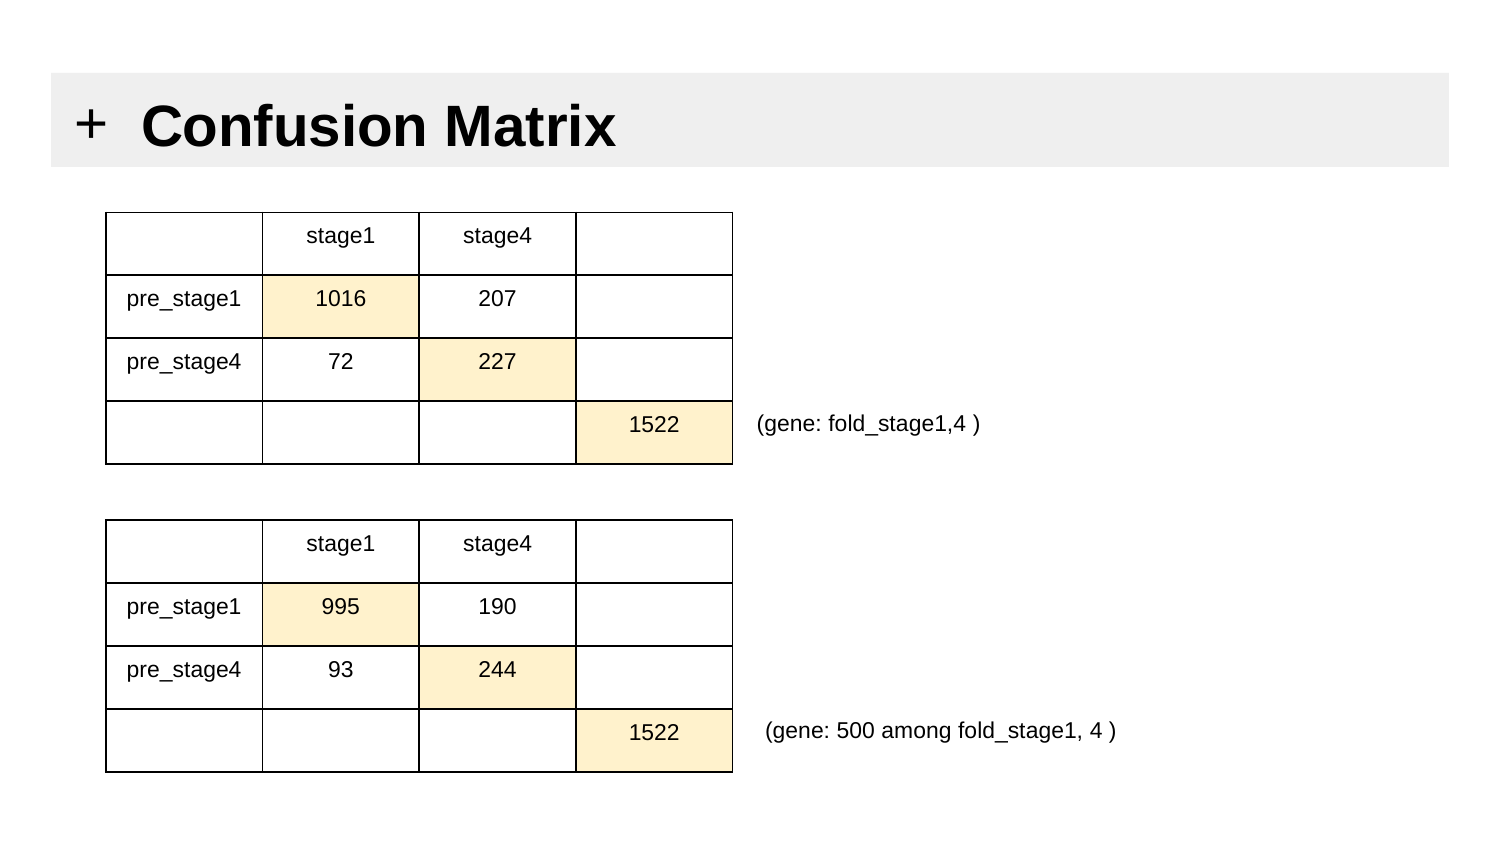

# Confusion Matrix
|  | stage1 | stage4 |  |
| --- | --- | --- | --- |
| pre\_stage1 | 1016 | 207 |  |
| pre\_stage4 | 72 | 227 |  |
|  |  |  | 1522 |
(gene: fold_stage1,4 )
|  | stage1 | stage4 |  |
| --- | --- | --- | --- |
| pre\_stage1 | 995 | 190 |  |
| pre\_stage4 | 93 | 244 |  |
|  |  |  | 1522 |
(gene: 500 among fold_stage1, 4 )